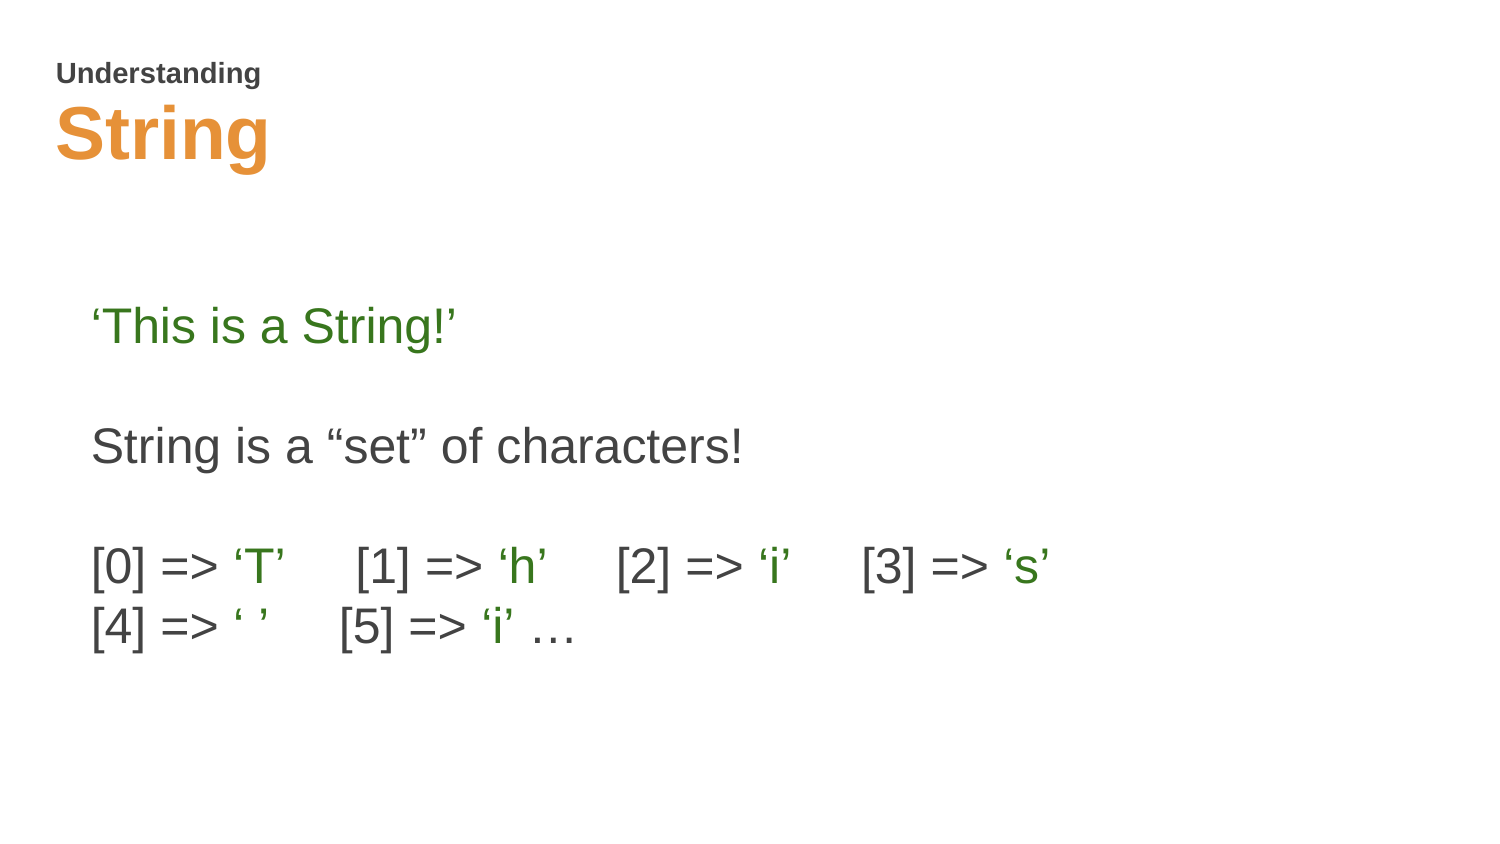

Understanding
String
‘This is a String!’

String is a “set” of characters!

[0] => ‘T’     [1] => ‘h’     [2] => ‘i’     [3] => ‘s’
[4] => ‘ ’     [5] => ‘i’ …